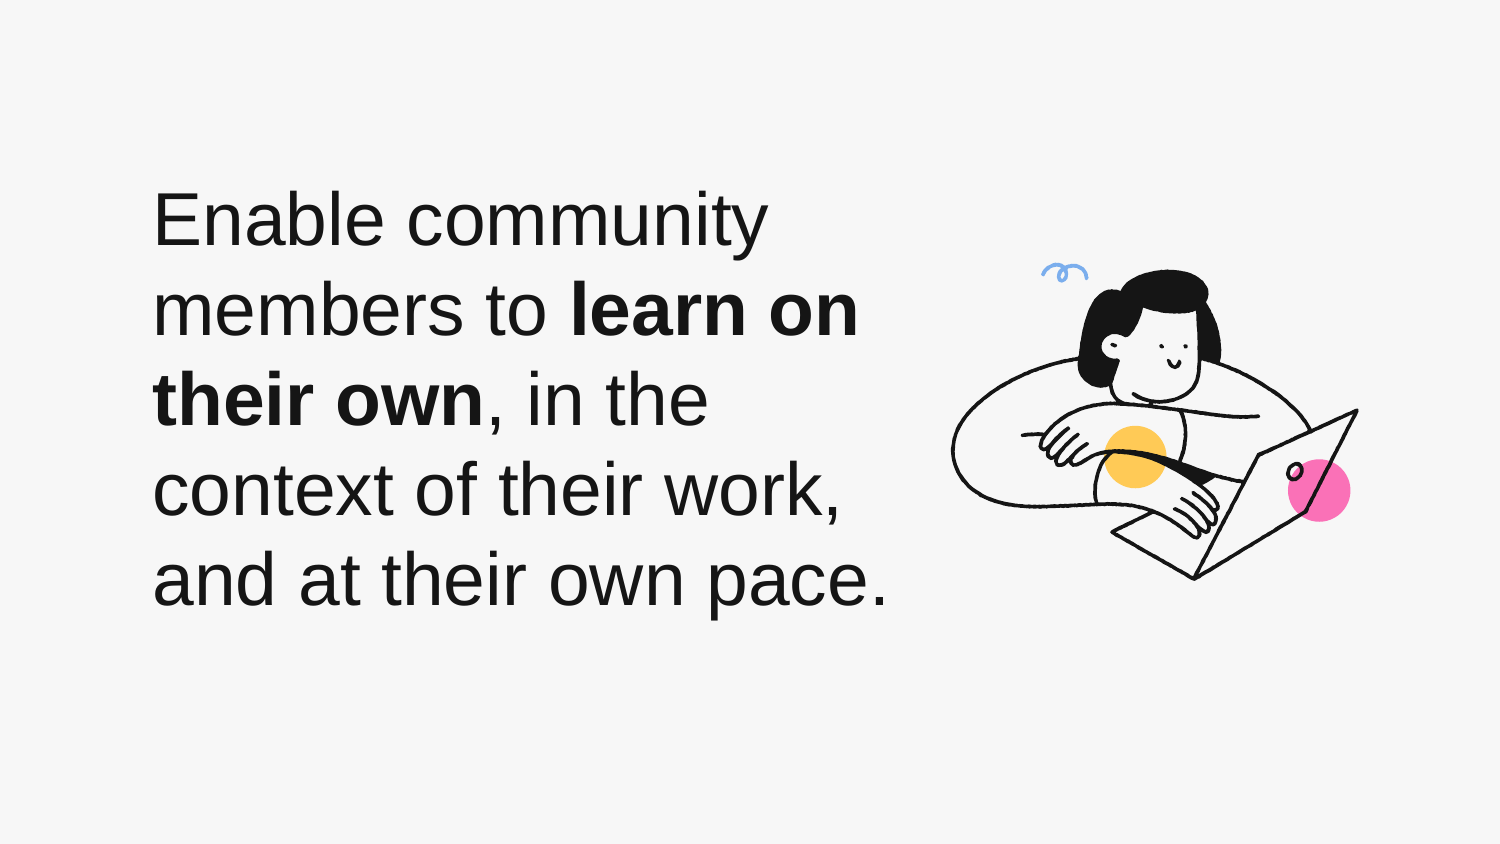

# Enable community members to learn on their own, in the context of their work, and at their own pace.